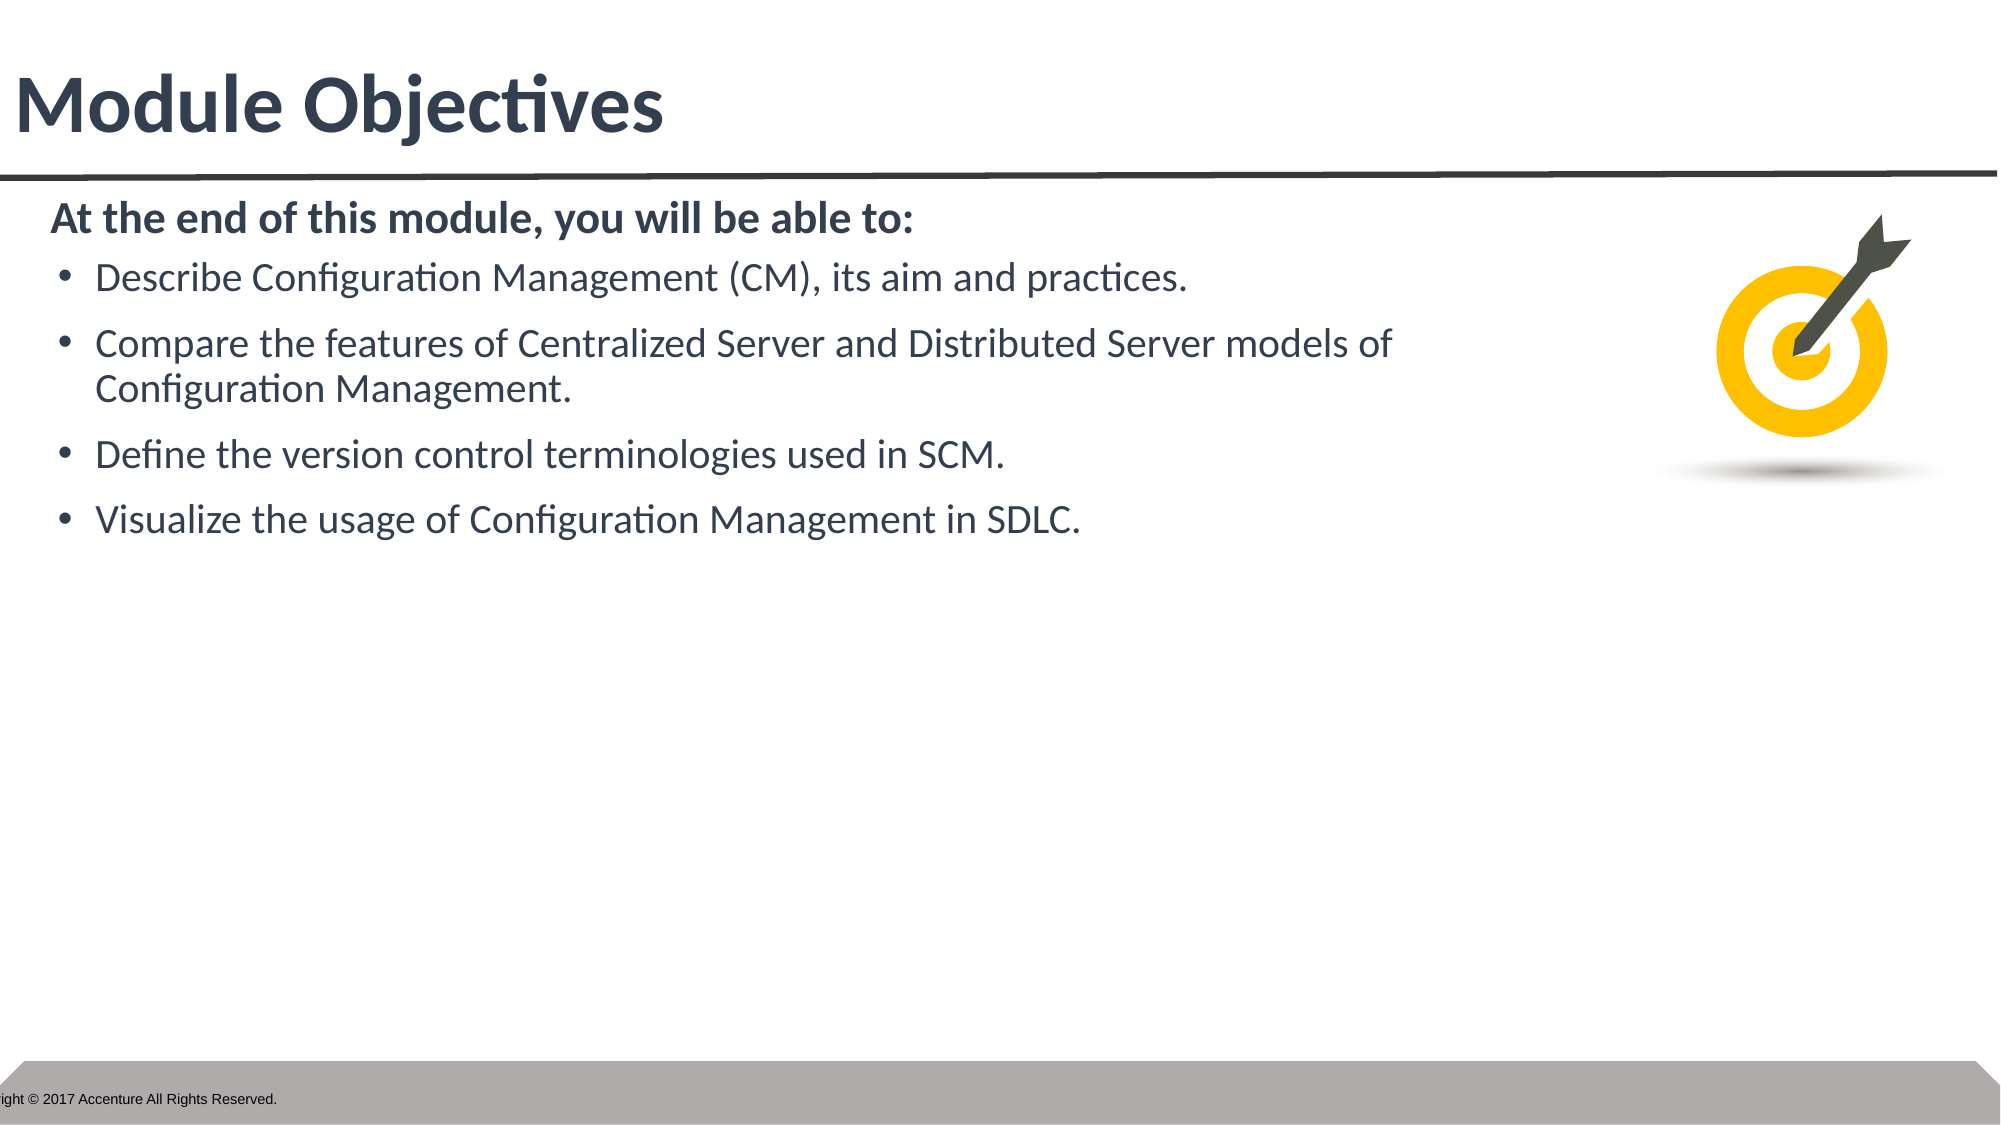

Describe Configuration Management (CM), its aim and practices.
Compare the features of Centralized Server and Distributed Server models of Configuration Management.
Define the version control terminologies used in SCM.
Visualize the usage of Configuration Management in SDLC.